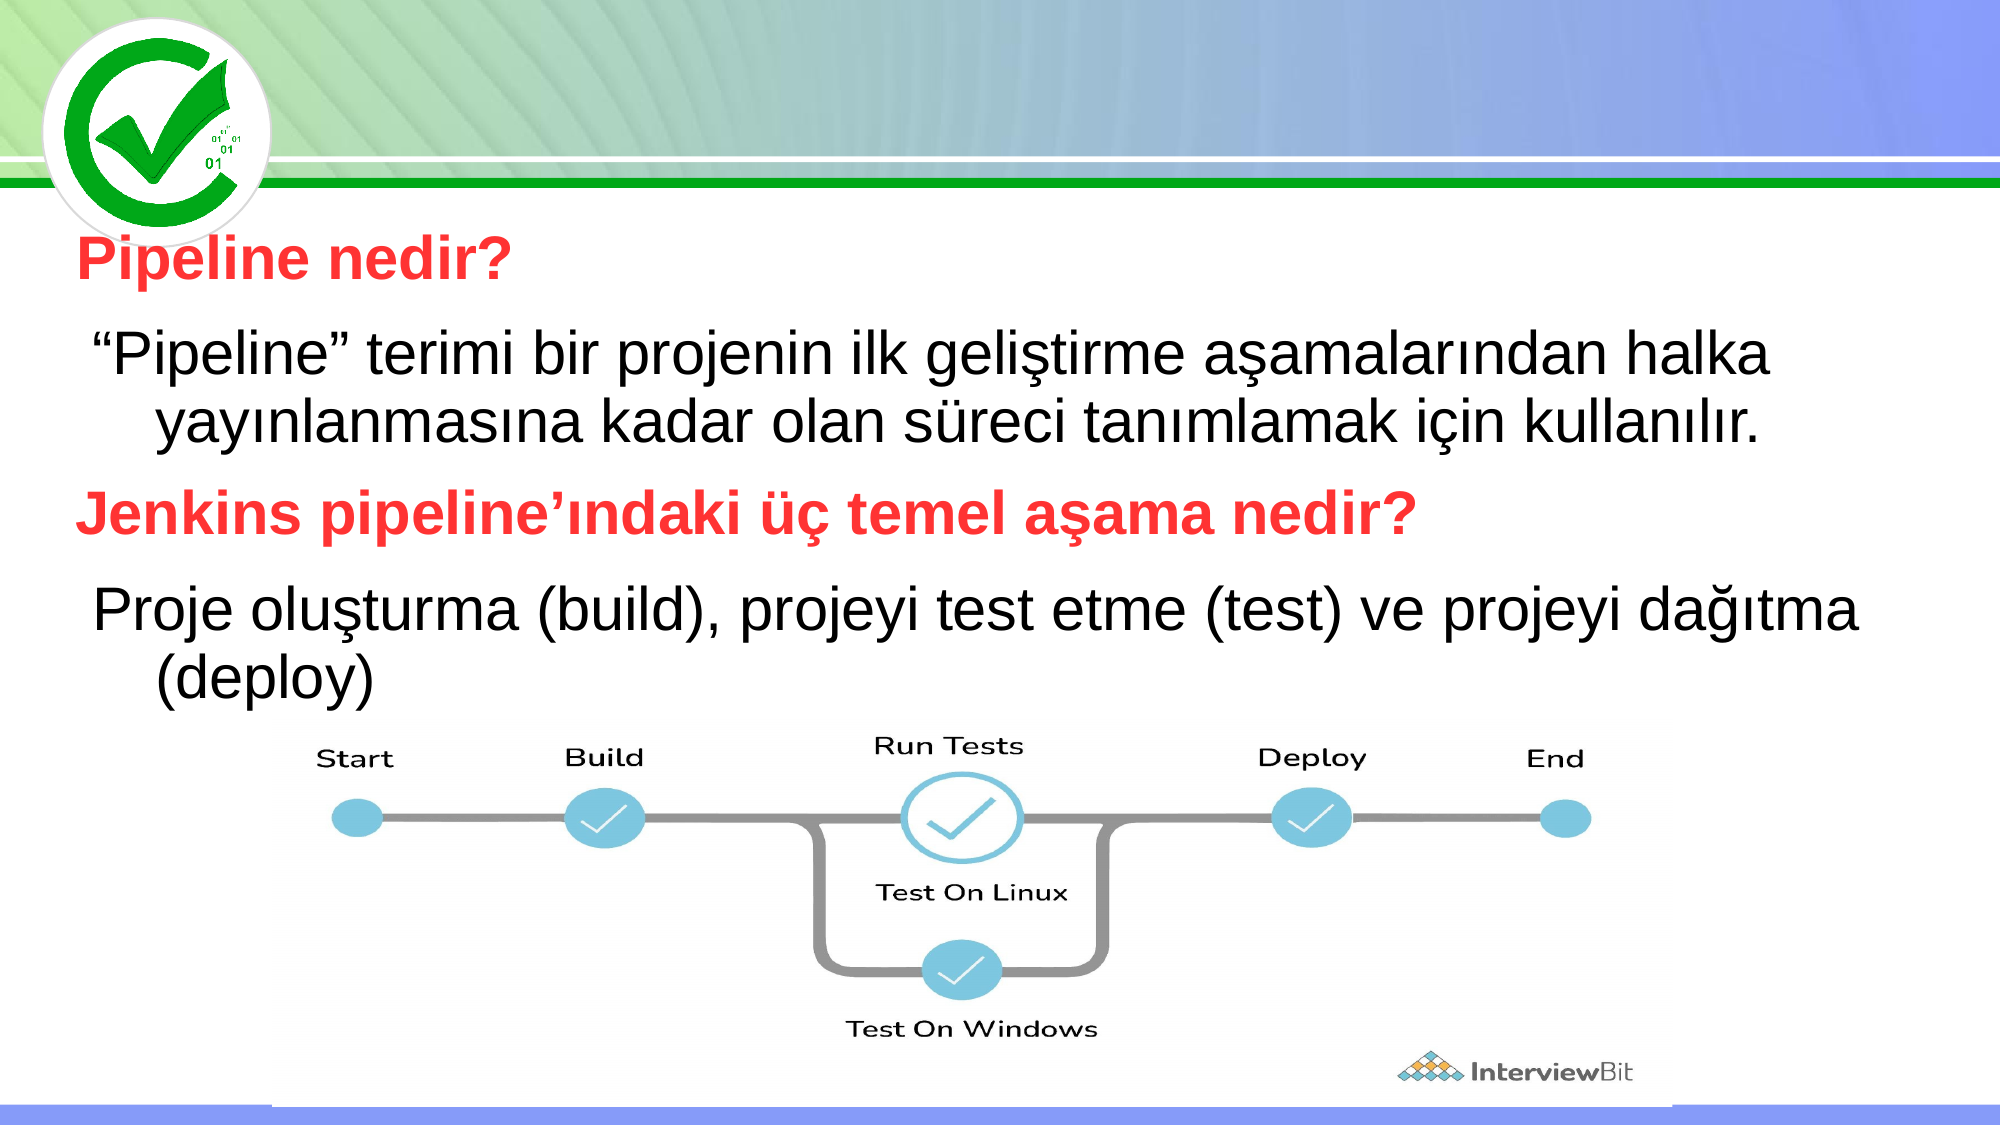

Pipeline nedir?
“Pipeline” terimi bir projenin ilk geliştirme aşamalarından halka  yayınlanmasına kadar olan süreci tanımlamak için kullanılır.
Jenkins pipeline’ındaki üç temel aşama nedir?
Proje oluşturma (build), projeyi test etme (test) ve projeyi dağıtma  (deploy)